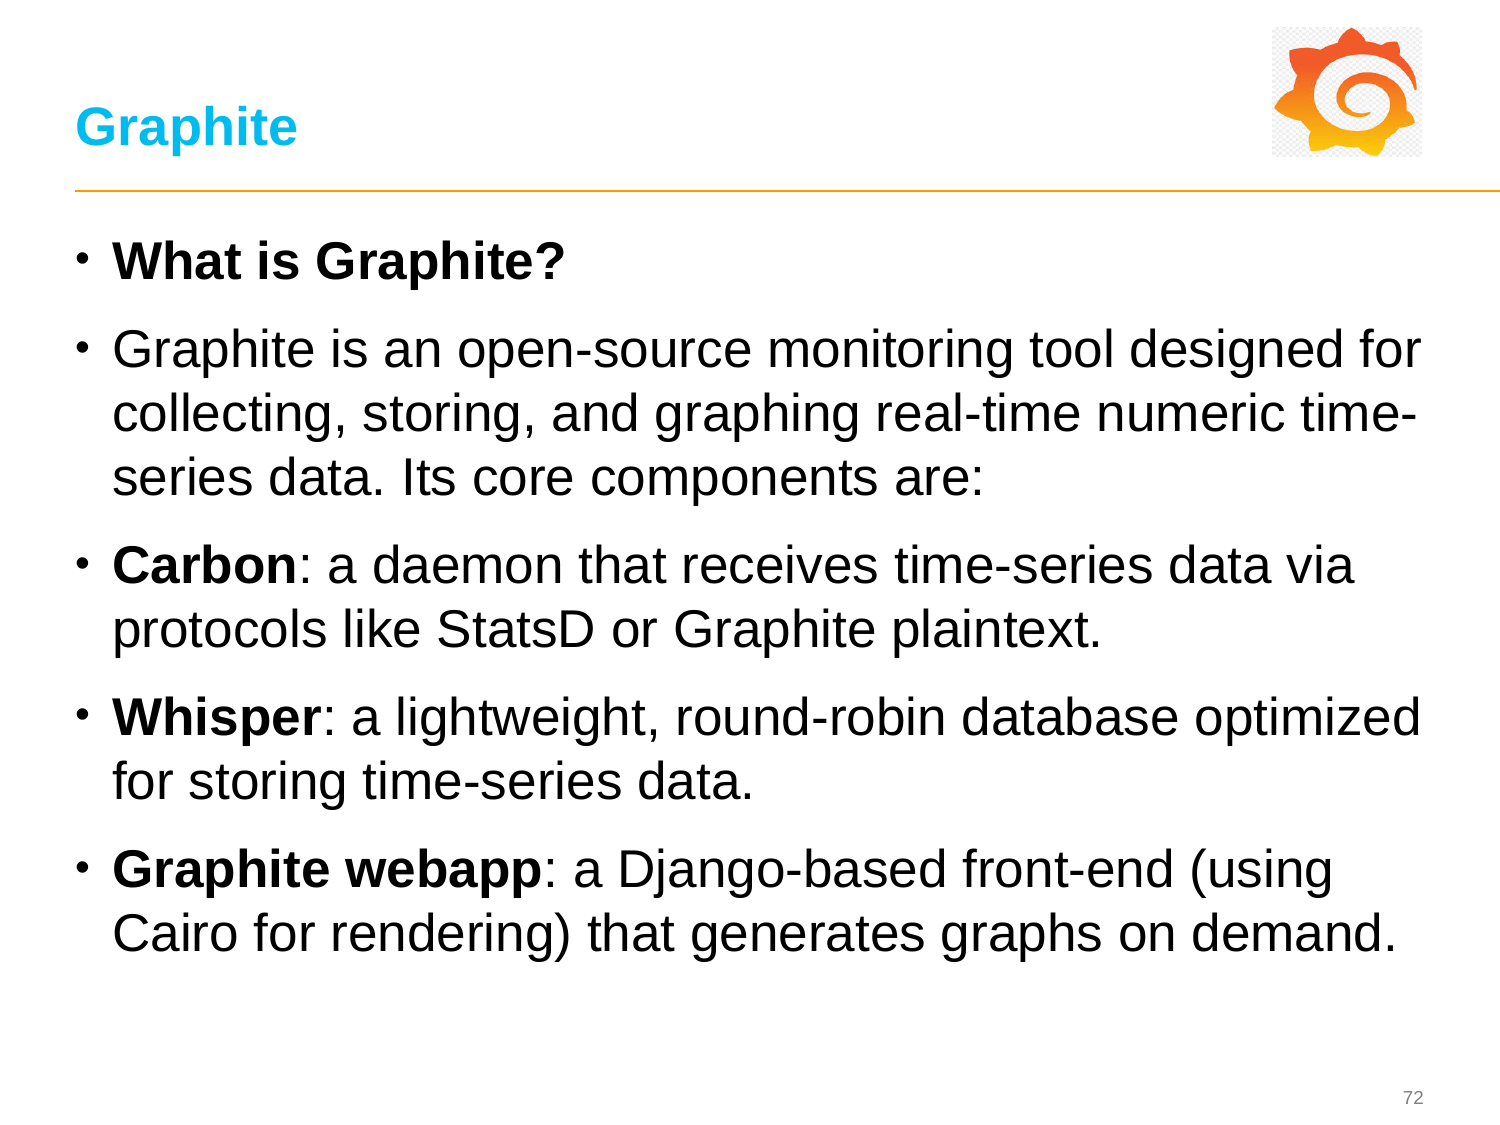

# Graphite
What is Graphite?
Graphite is an open-source monitoring tool designed for collecting, storing, and graphing real-time numeric time-series data. Its core components are:
Carbon: a daemon that receives time-series data via protocols like StatsD or Graphite plaintext.
Whisper: a lightweight, round-robin database optimized for storing time-series data.
Graphite webapp: a Django-based front-end (using Cairo for rendering) that generates graphs on demand.